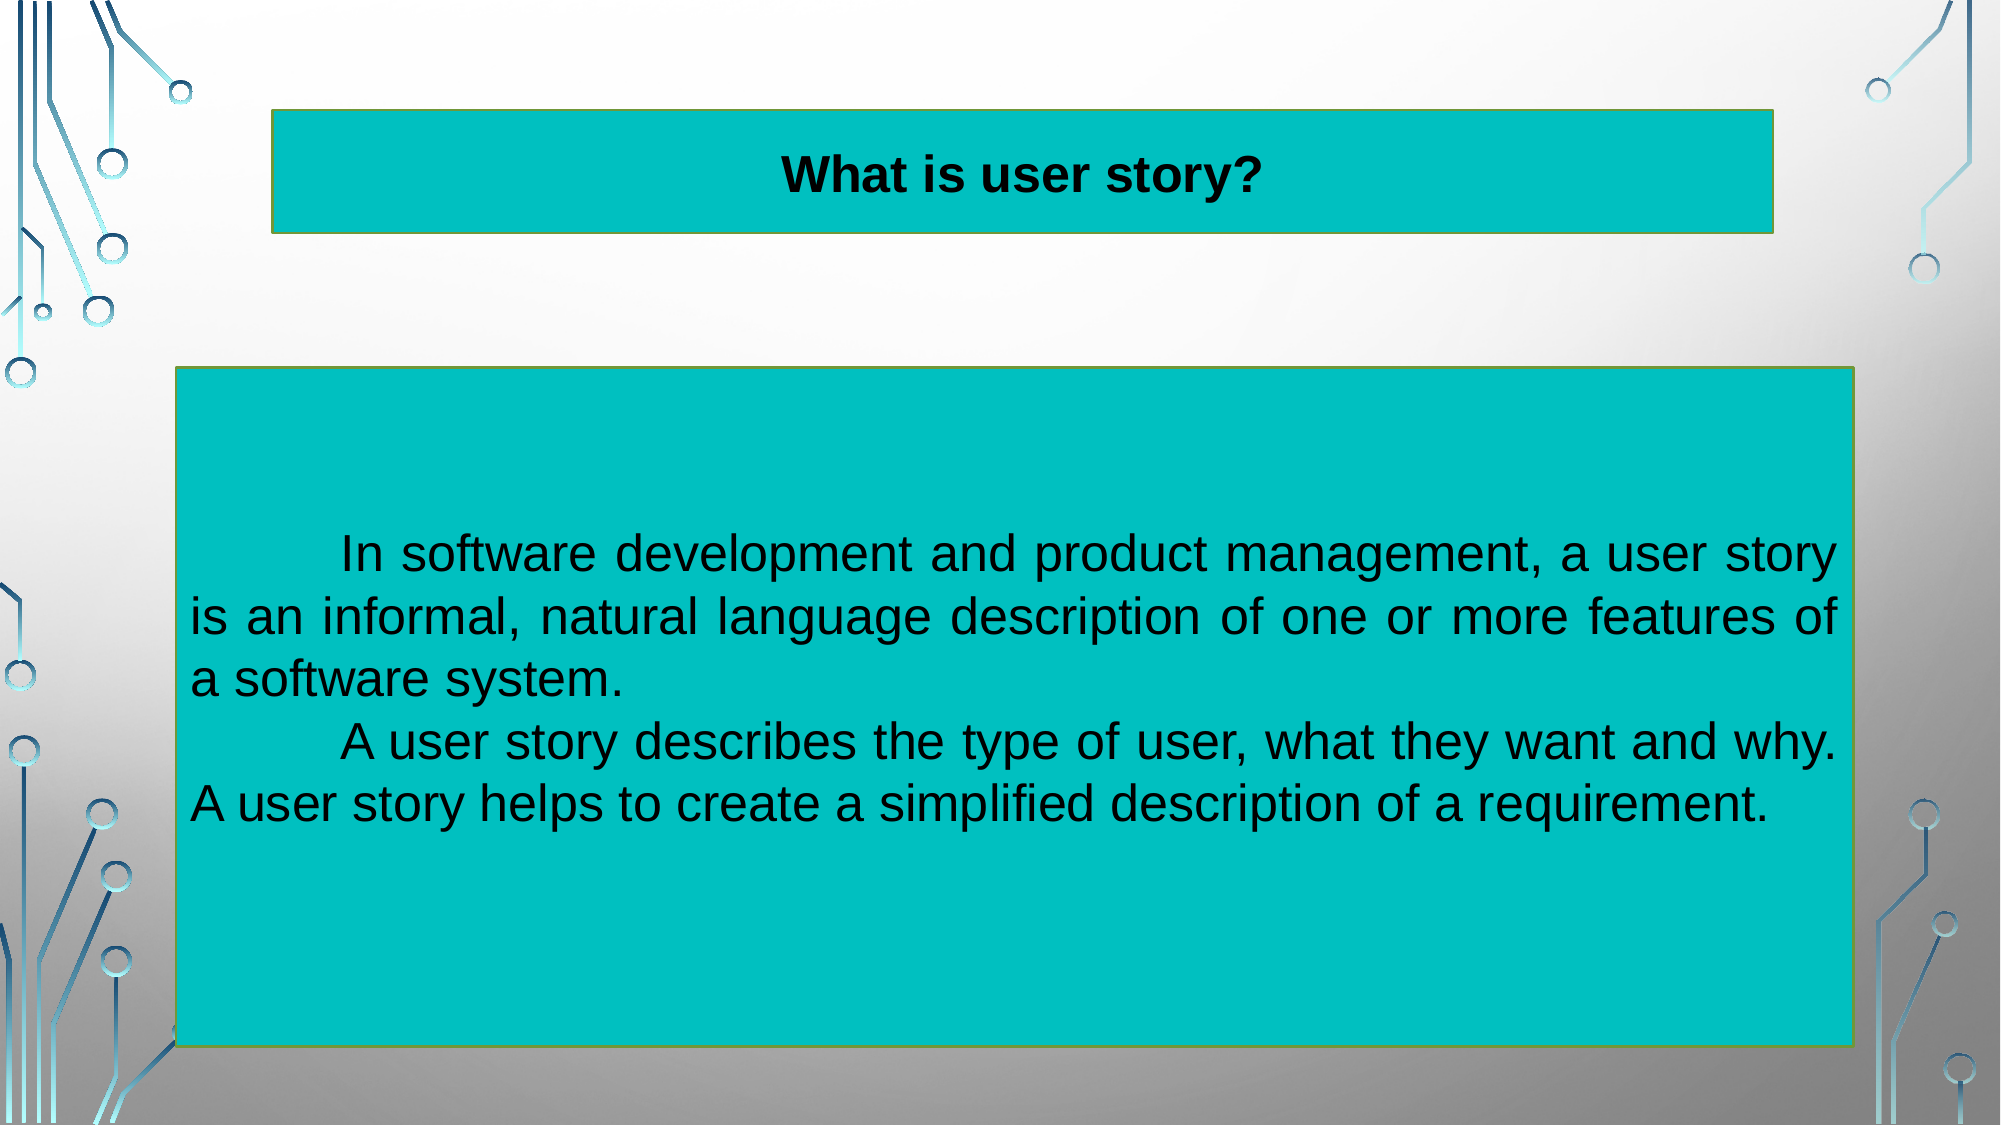

What is user story?
	In software development and product management, a user story is an informal, natural language description of one or more features of a software system.
	A user story describes the type of user, what they want and why. A user story helps to create a simplified description of a requirement.